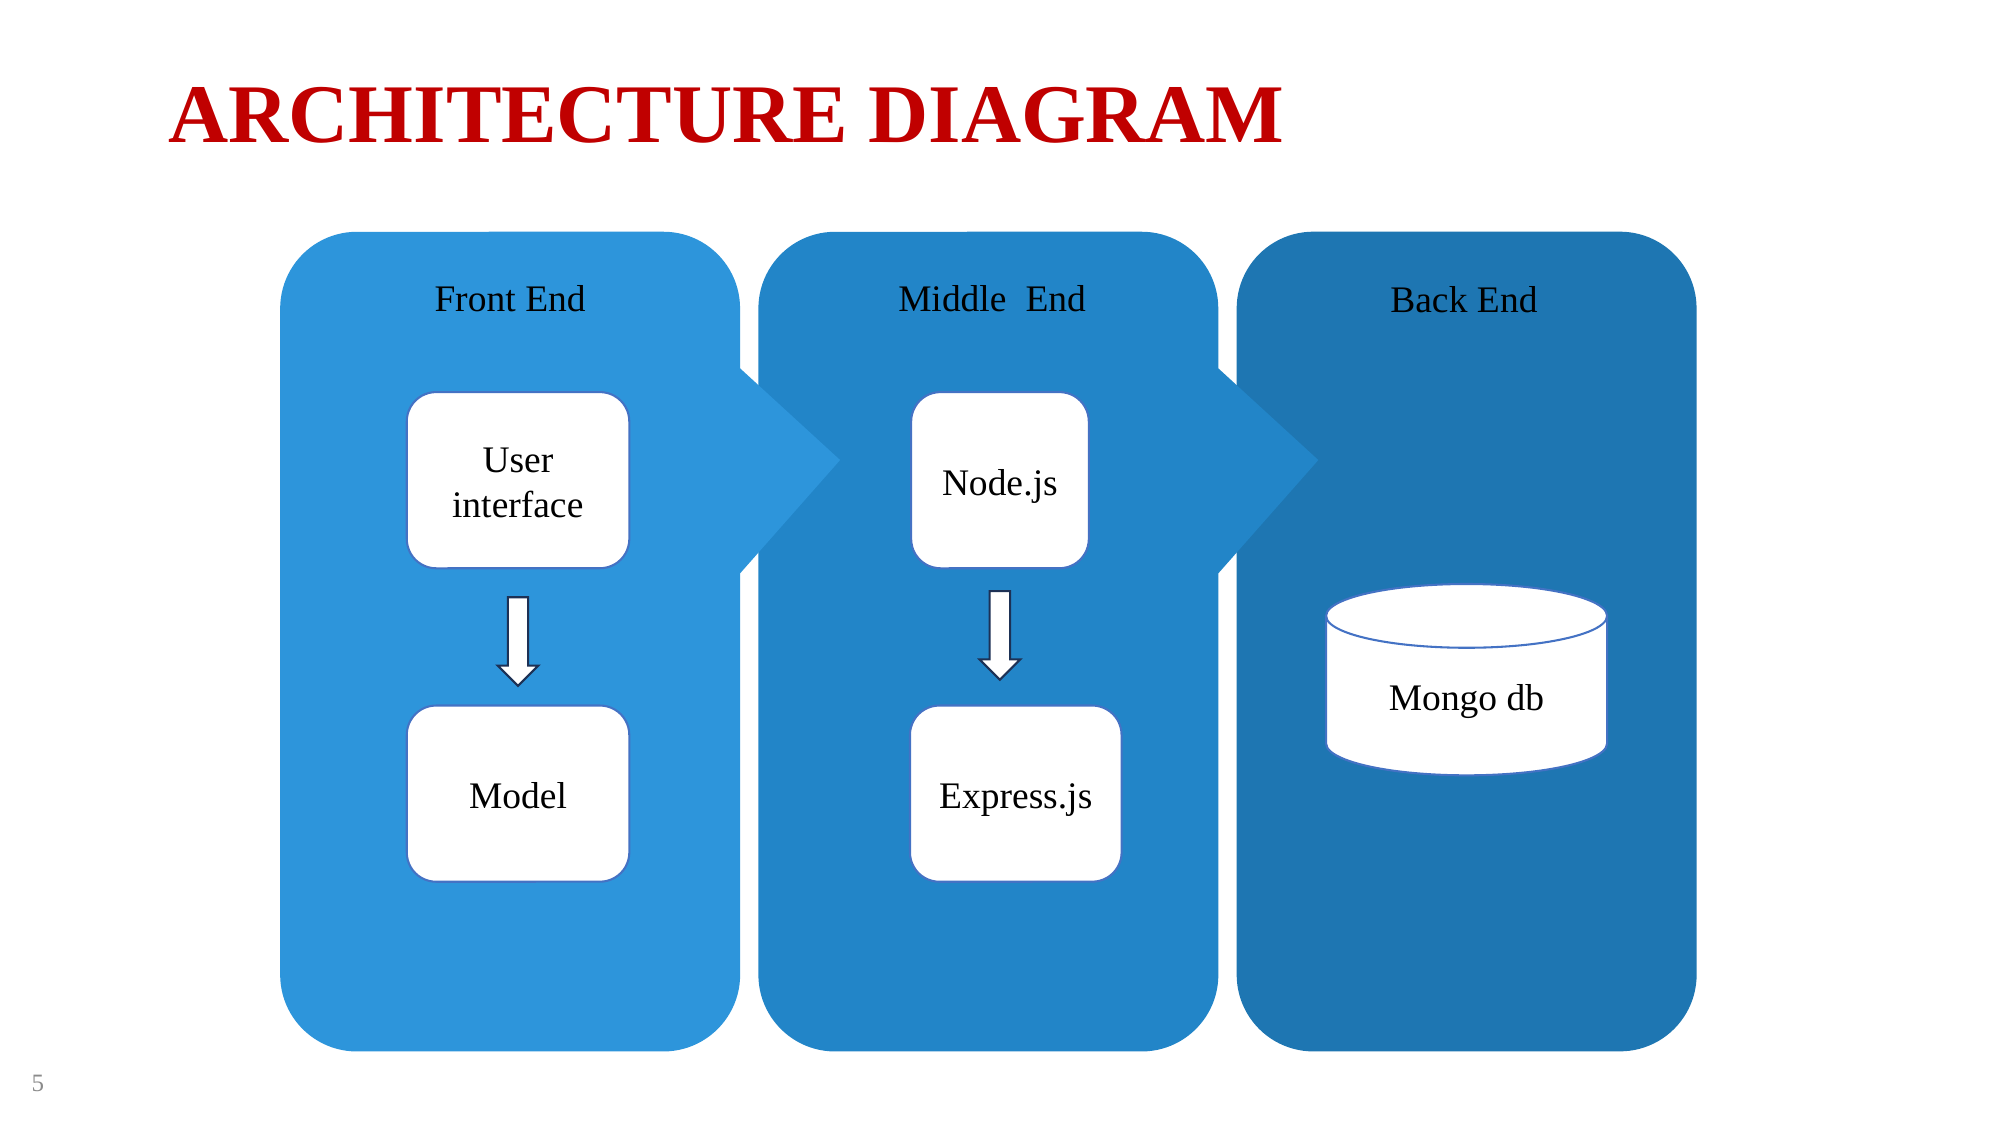

ARCHITECTURE DIAGRAM

Front End
Middle  End
Back End
User interface
Node.js

Mongo db

Model
Express.js
5